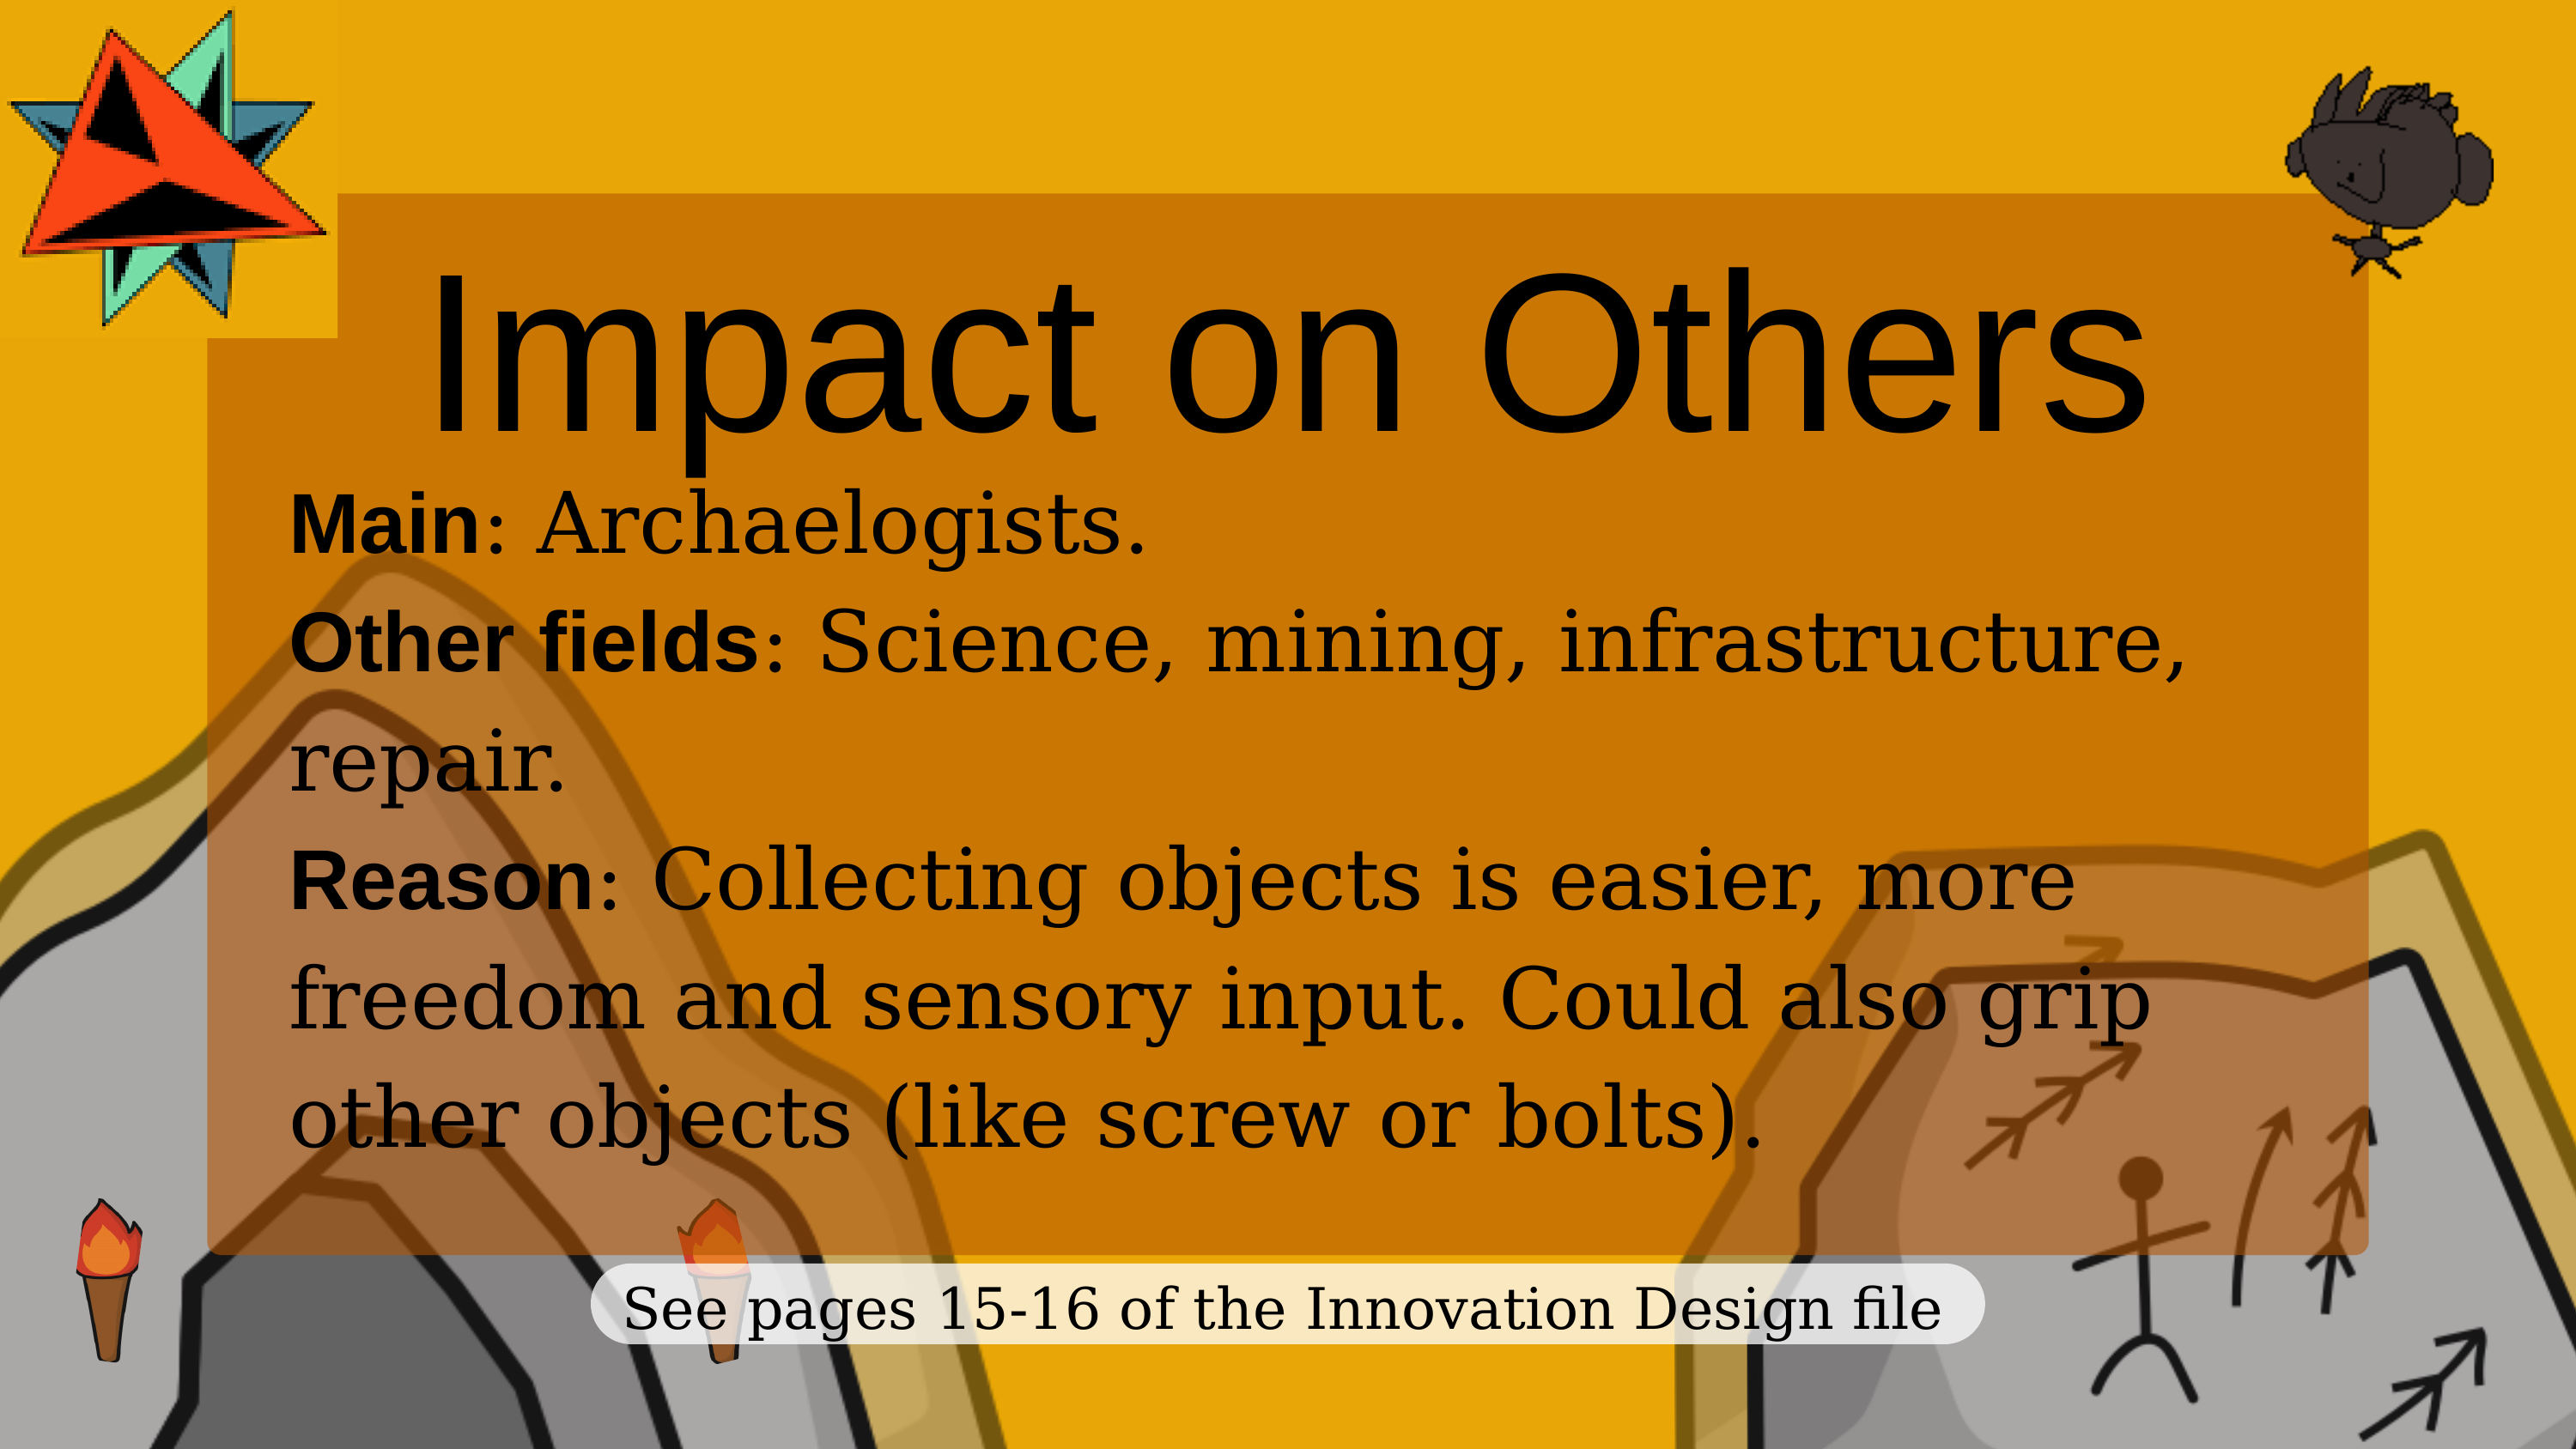

Impact on Others

Main: Archaelogists.
Other fields: Science, mining, infrastructure, repair.
Reason: Collecting objects is easier, more freedom and sensory input. Could also grip other objects (like screw or bolts).

See pages 15-16 of the Innovation Design file